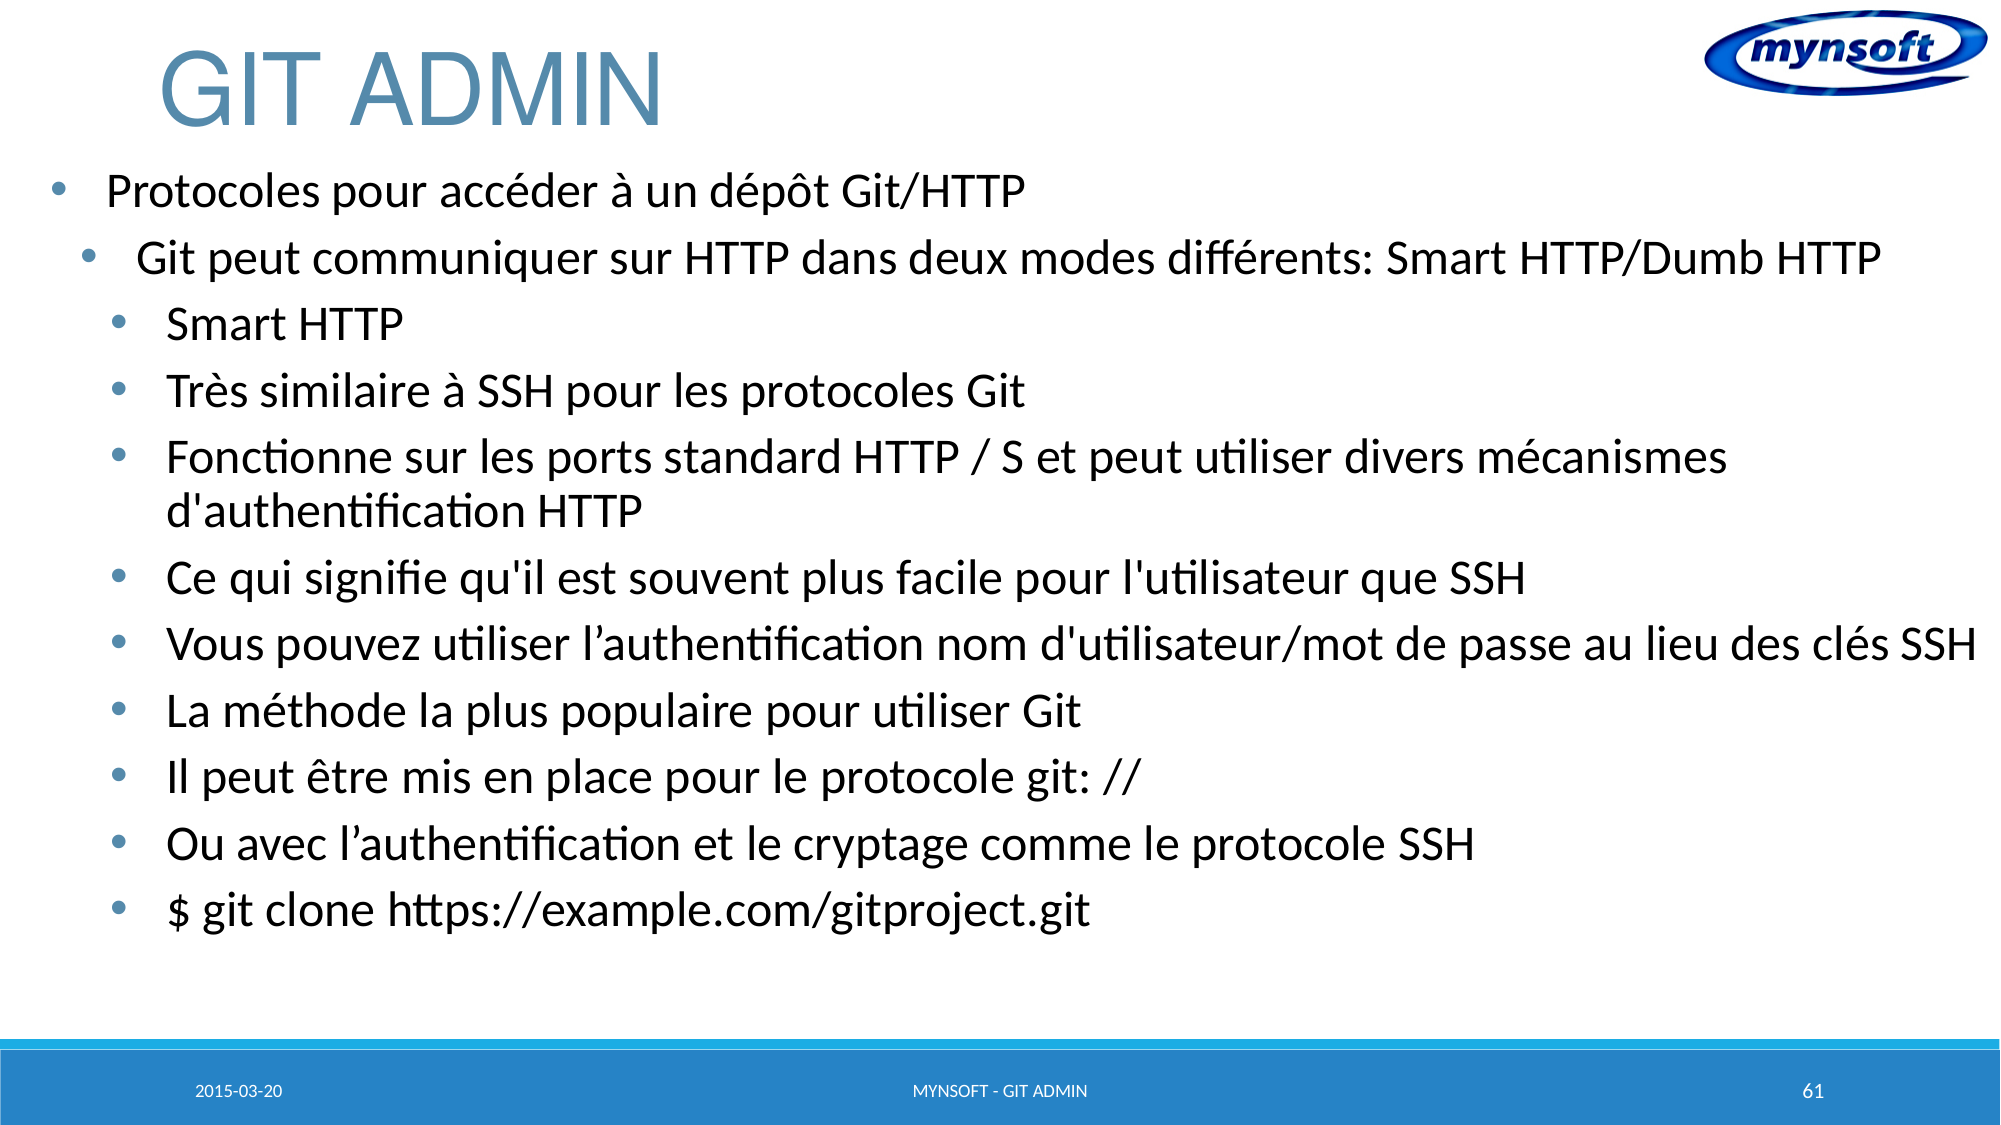

# GIT ADMIN
Protocoles pour accéder à un dépôt Git/HTTP
Git peut communiquer sur HTTP dans deux modes différents: Smart HTTP/Dumb HTTP
Smart HTTP
Très similaire à SSH pour les protocoles Git
Fonctionne sur les ports standard HTTP / S et peut utiliser divers mécanismes d'authentification HTTP
Ce qui signifie qu'il est souvent plus facile pour l'utilisateur que SSH
Vous pouvez utiliser l’authentification nom d'utilisateur/mot de passe au lieu des clés SSH
La méthode la plus populaire pour utiliser Git
Il peut être mis en place pour le protocole git: //
Ou avec l’authentification et le cryptage comme le protocole SSH
$ git clone https://example.com/gitproject.git

2015-03-20
MYNSOFT - GIT ADMIN
61